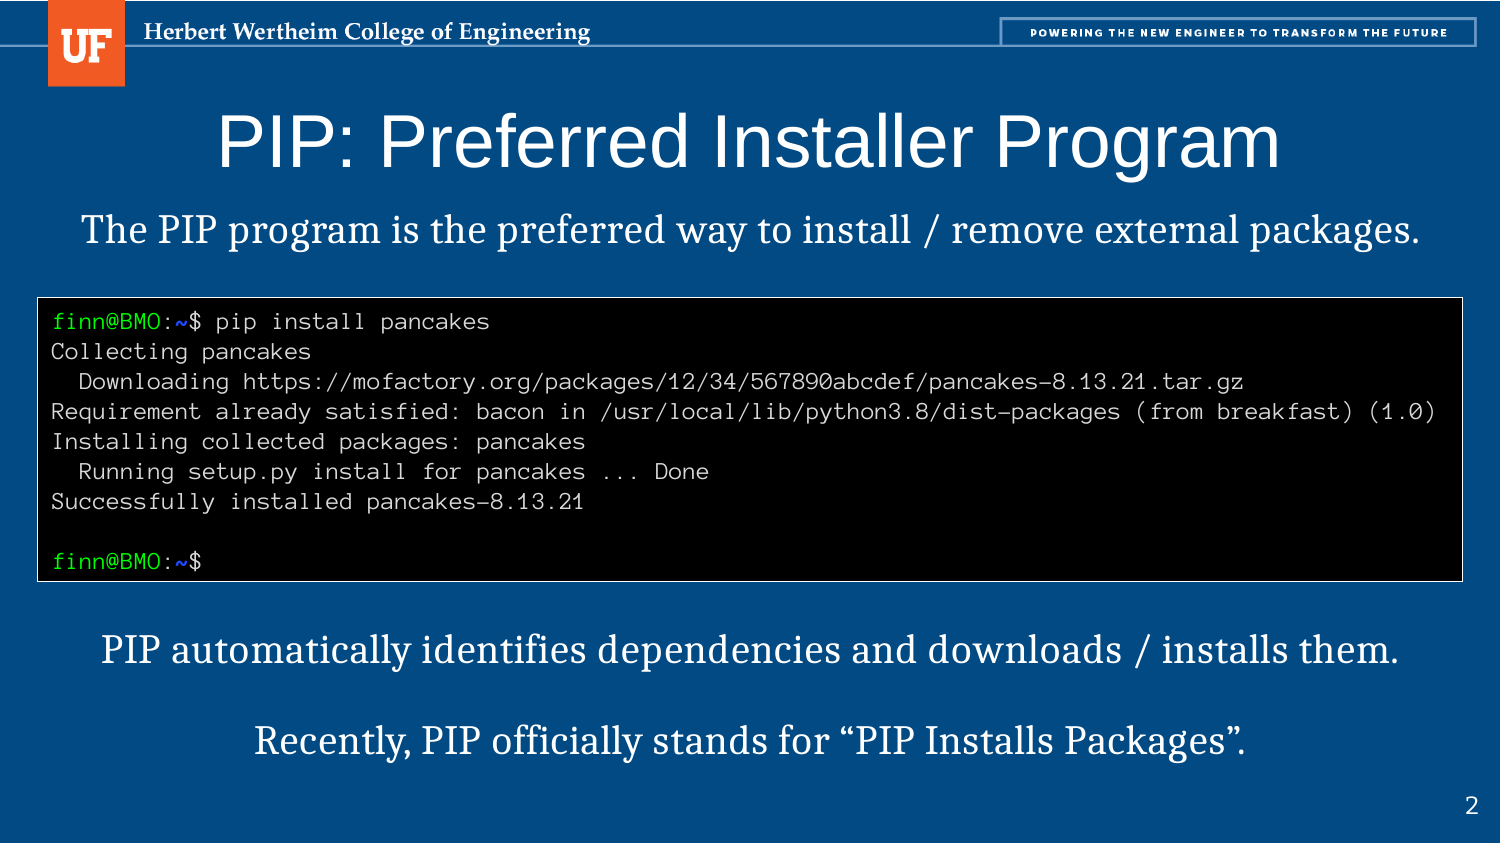

# PIP: Preferred Installer Program
The PIP program is the preferred way to install / remove external packages.
finn@BMO:~$ pip install pancakes
Collecting pancakes
  Downloading https://mofactory.org/packages/12/34/567890abcdef/pancakes-8.13.21.tar.gz
Requirement already satisfied: bacon in /usr/local/lib/python3.8/dist-packages (from breakfast) (1.0)
Installing collected packages: pancakes
  Running setup.py install for pancakes ... Done
Successfully installed pancakes-8.13.21

finn@BMO:~$
PIP automatically identifies dependencies and downloads / installs them.
Recently, PIP officially stands for “PIP Installs Packages”.
2